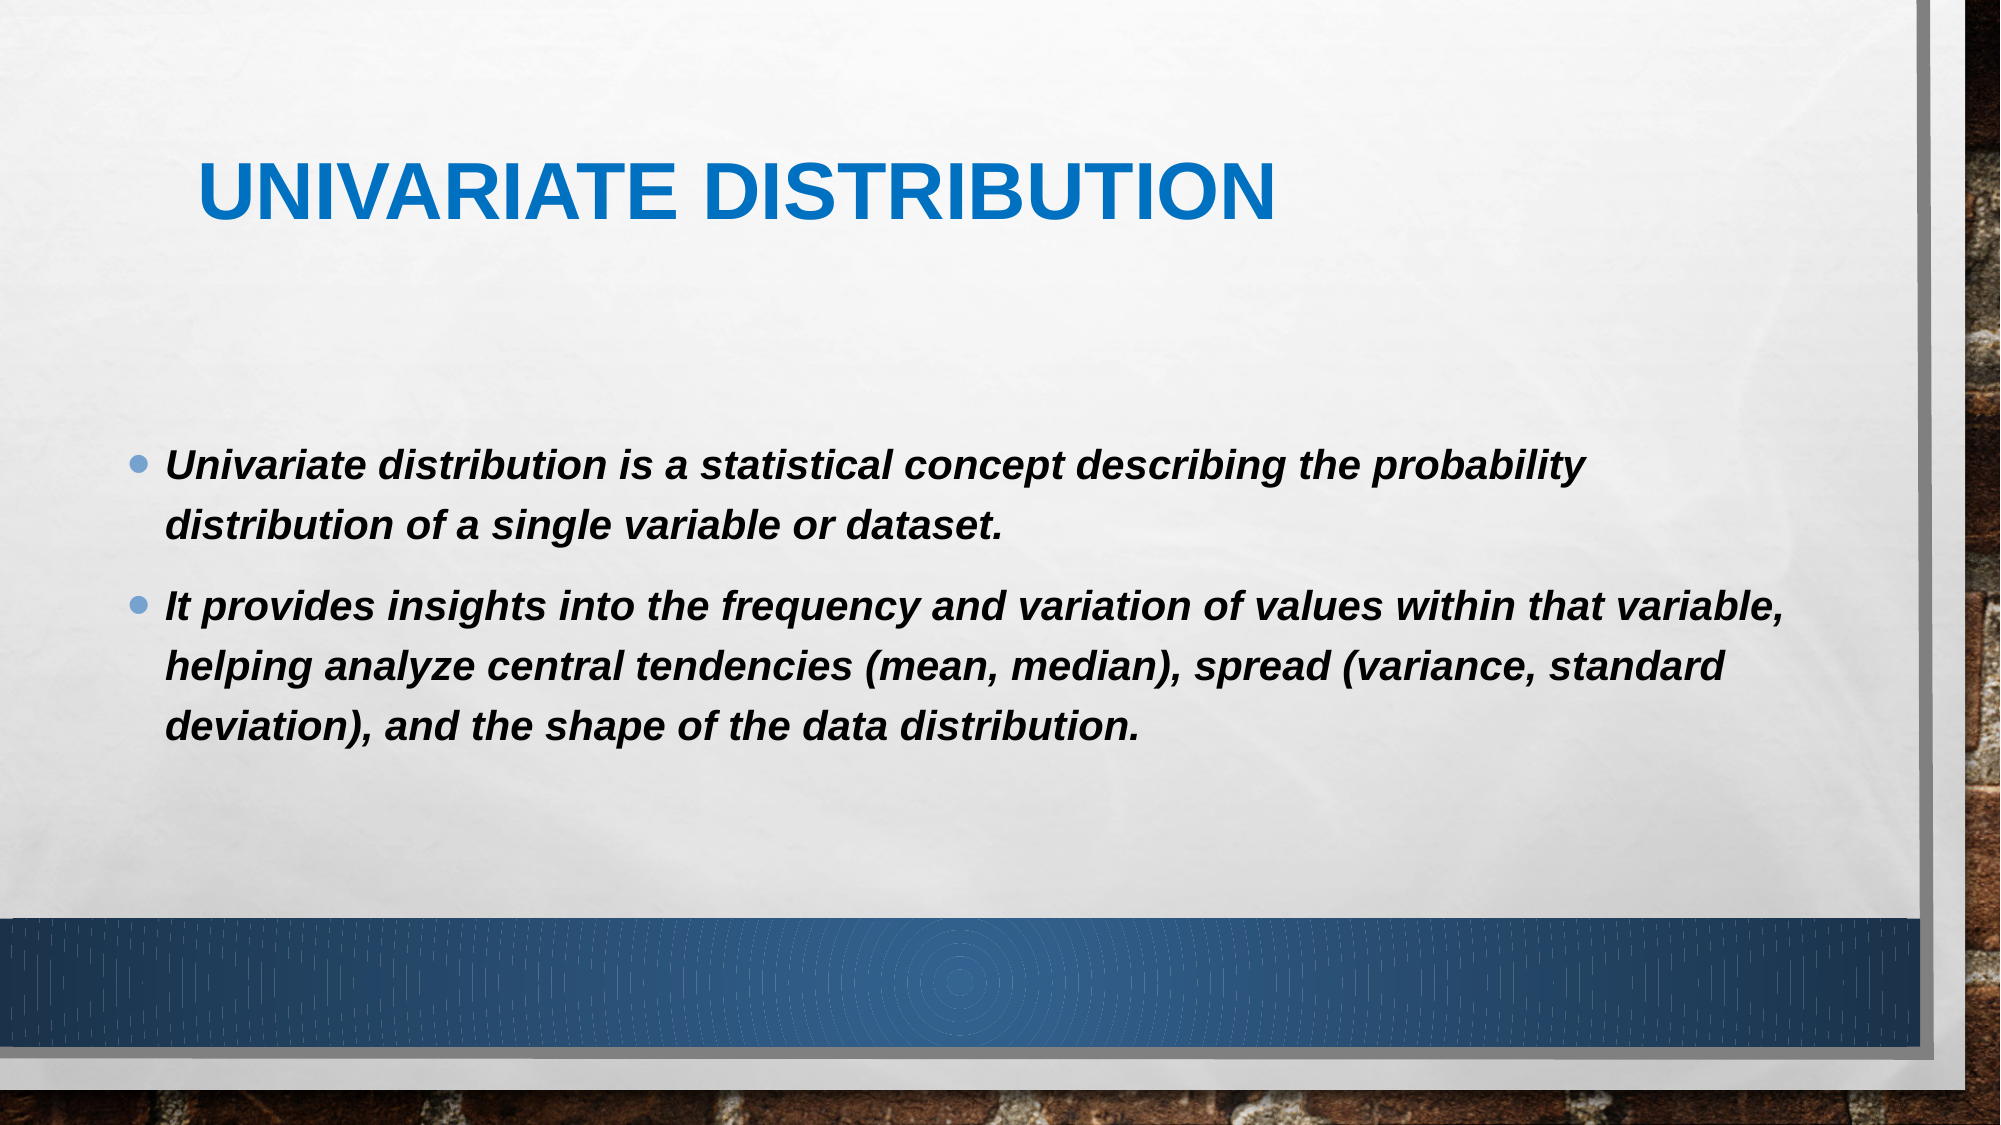

# Univariate Distribution
Univariate distribution is a statistical concept describing the probability distribution of a single variable or dataset.
It provides insights into the frequency and variation of values within that variable, helping analyze central tendencies (mean, median), spread (variance, standard deviation), and the shape of the data distribution.